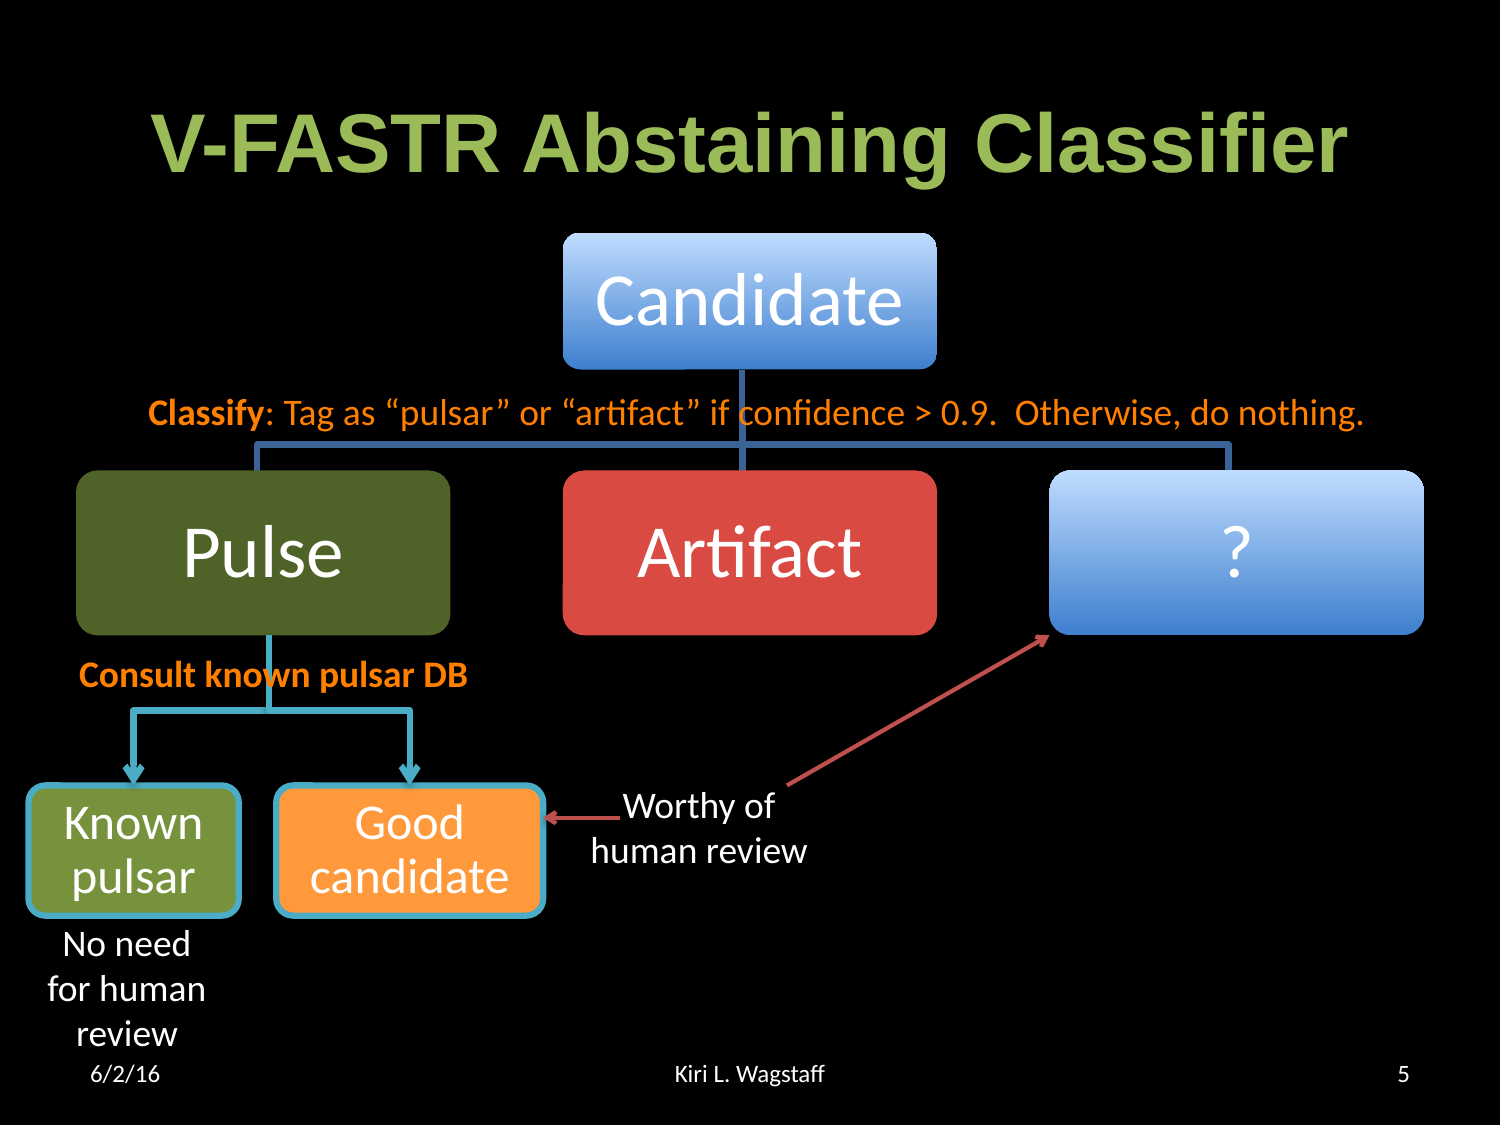

# V-FASTR Abstaining Classifier
Candidate

Classify: Tag as “pulsar” or “artifact” if confidence > 0.9.  Otherwise, do nothing.

Pulse
Artifact
?
Known pulsar
Good candidate
Consult known pulsar DB
Worthy of human review
No need for human review
6/2/16
Kiri L. Wagstaff
5